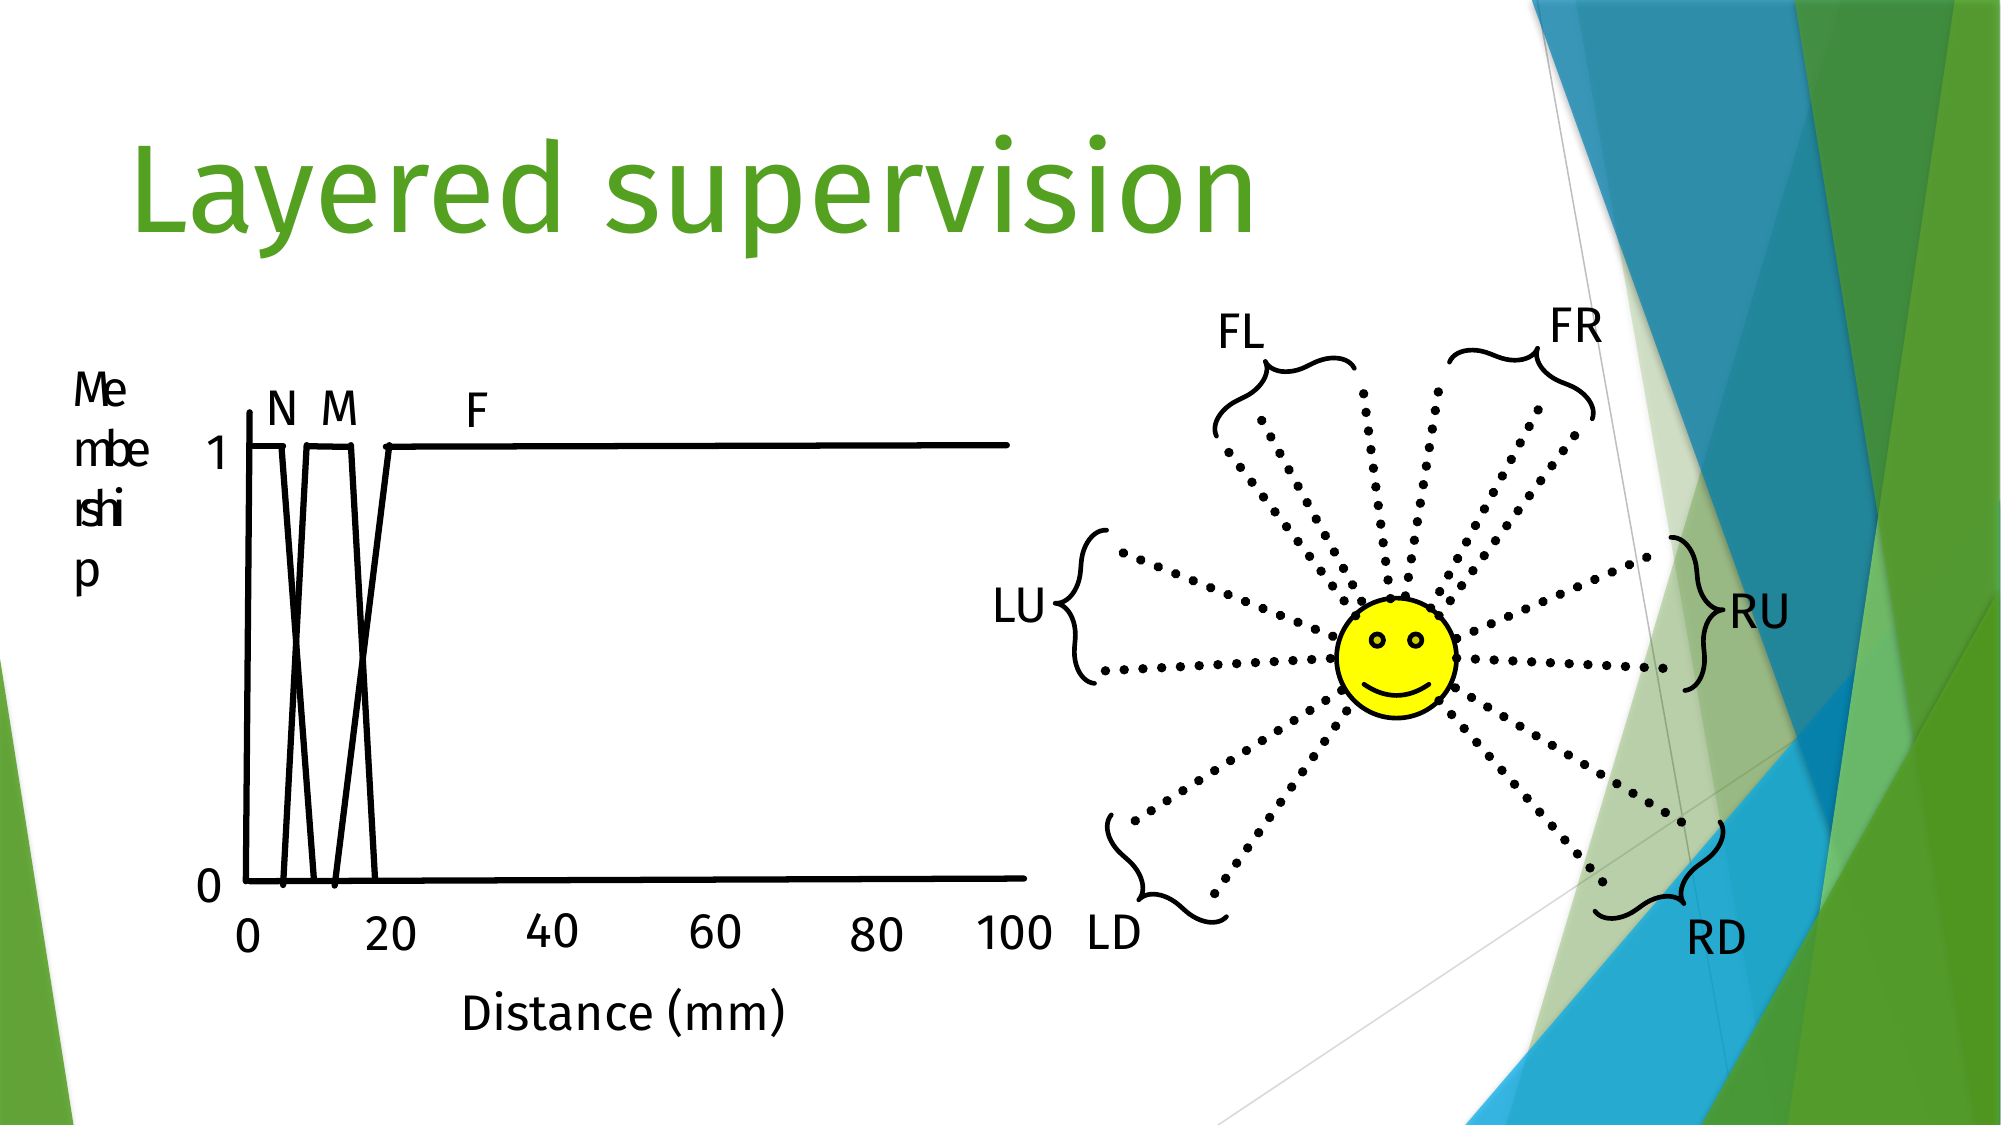

# Layered supervision
FR
FL

LU
RU

LD
RD
Membership
N
M
F
1
0
40
60
100
20
80
0
Distance (mm)